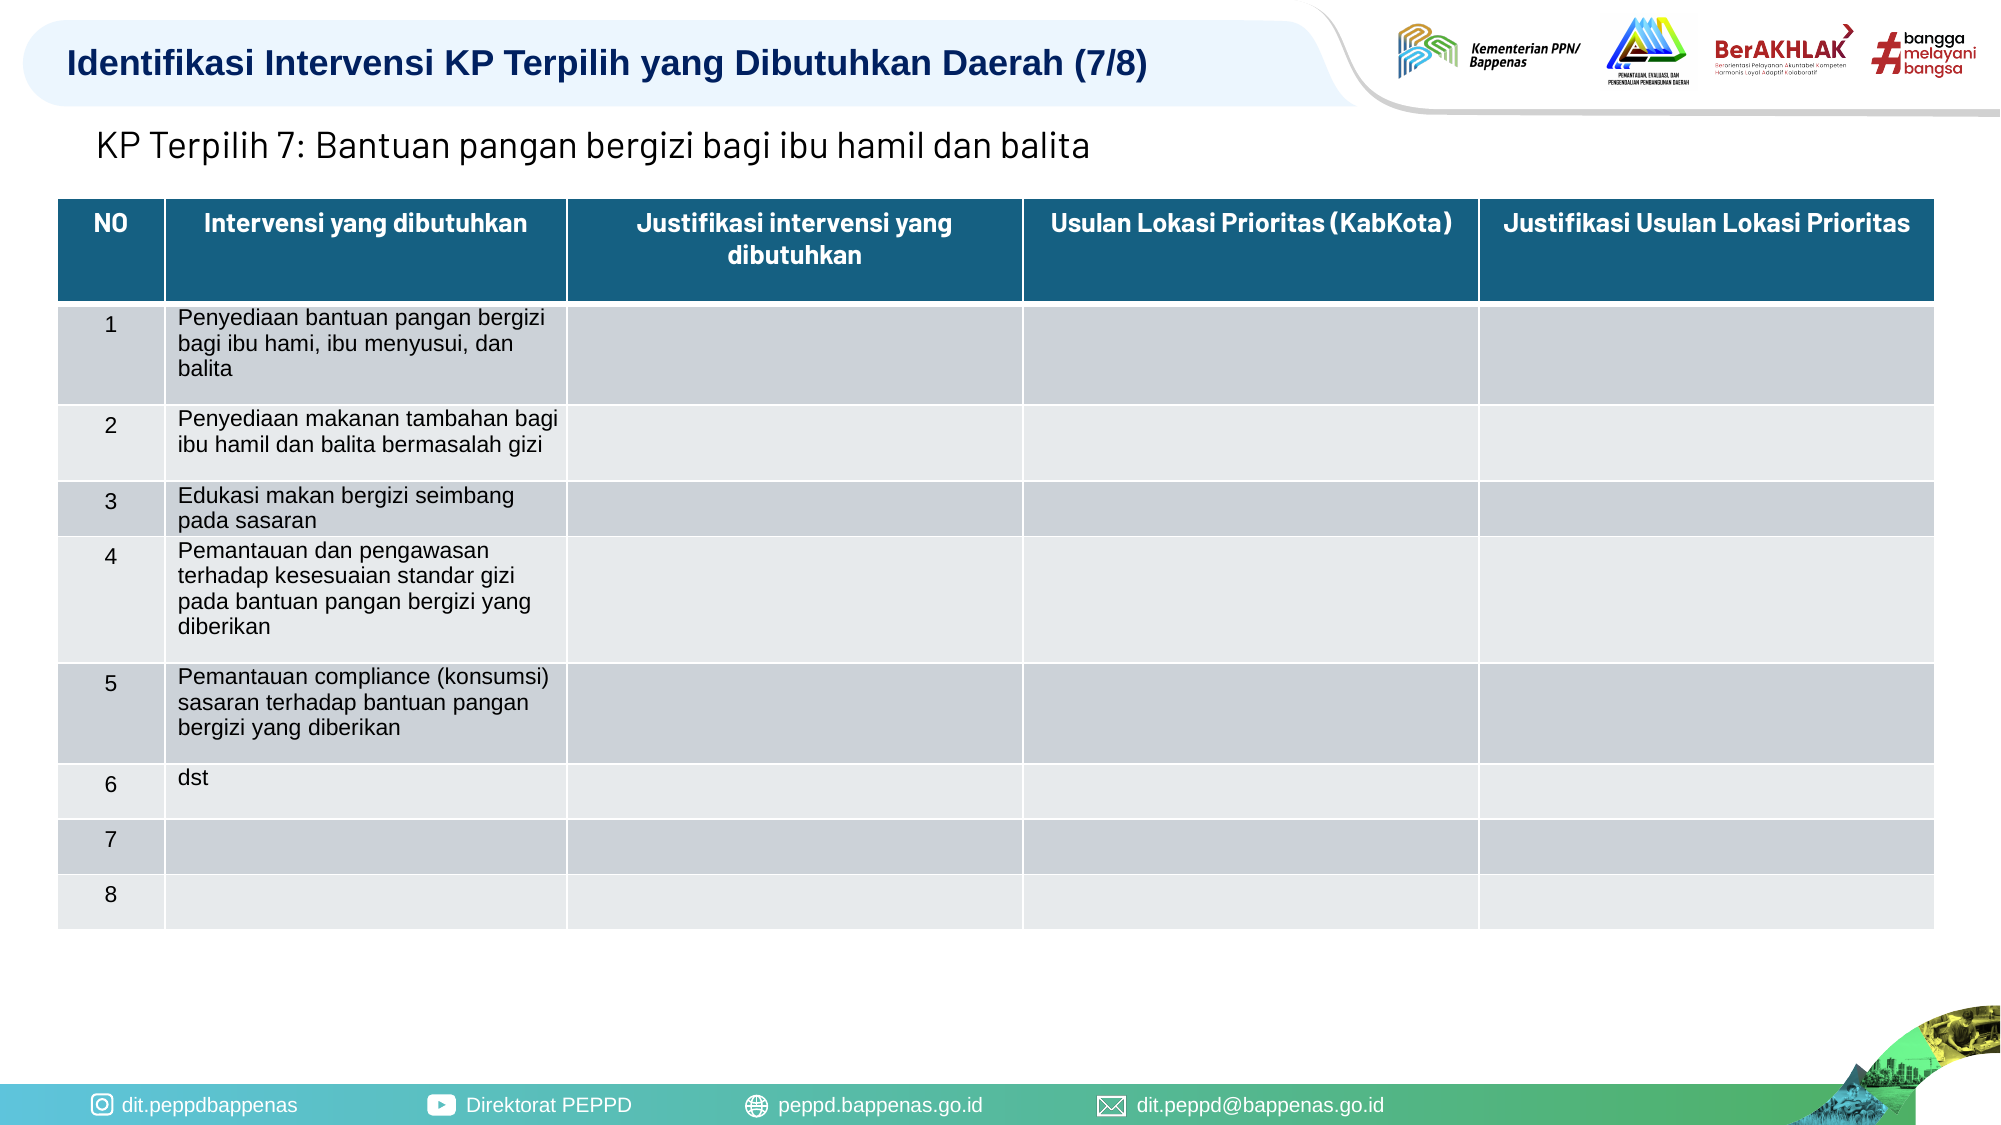

# Identifikasi Intervensi KP Terpilih yang Dibutuhkan Daerah (7/8)
KP Terpilih 7: Bantuan pangan bergizi bagi ibu hamil dan balita
| NO | Intervensi yang dibutuhkan | Justifikasi intervensi yang dibutuhkan | Usulan Lokasi Prioritas (KabKota) | Justifikasi Usulan Lokasi Prioritas |
| --- | --- | --- | --- | --- |
| 1 | Penyediaan bantuan pangan bergizi bagi ibu hami, ibu menyusui, dan balita |  |  |  |
| 2 | Penyediaan makanan tambahan bagi ibu hamil dan balita bermasalah gizi |  |  |  |
| 3 | Edukasi makan bergizi seimbang pada sasaran |  |  |  |
| 4 | Pemantauan dan pengawasan terhadap kesesuaian standar gizi pada bantuan pangan bergizi yang diberikan |  |  |  |
| 5 | Pemantauan compliance (konsumsi) sasaran terhadap bantuan pangan bergizi yang diberikan |  |  |  |
| 6 | dst |  |  |  |
| 7 |  |  |  |  |
| 8 |  |  |  |  |